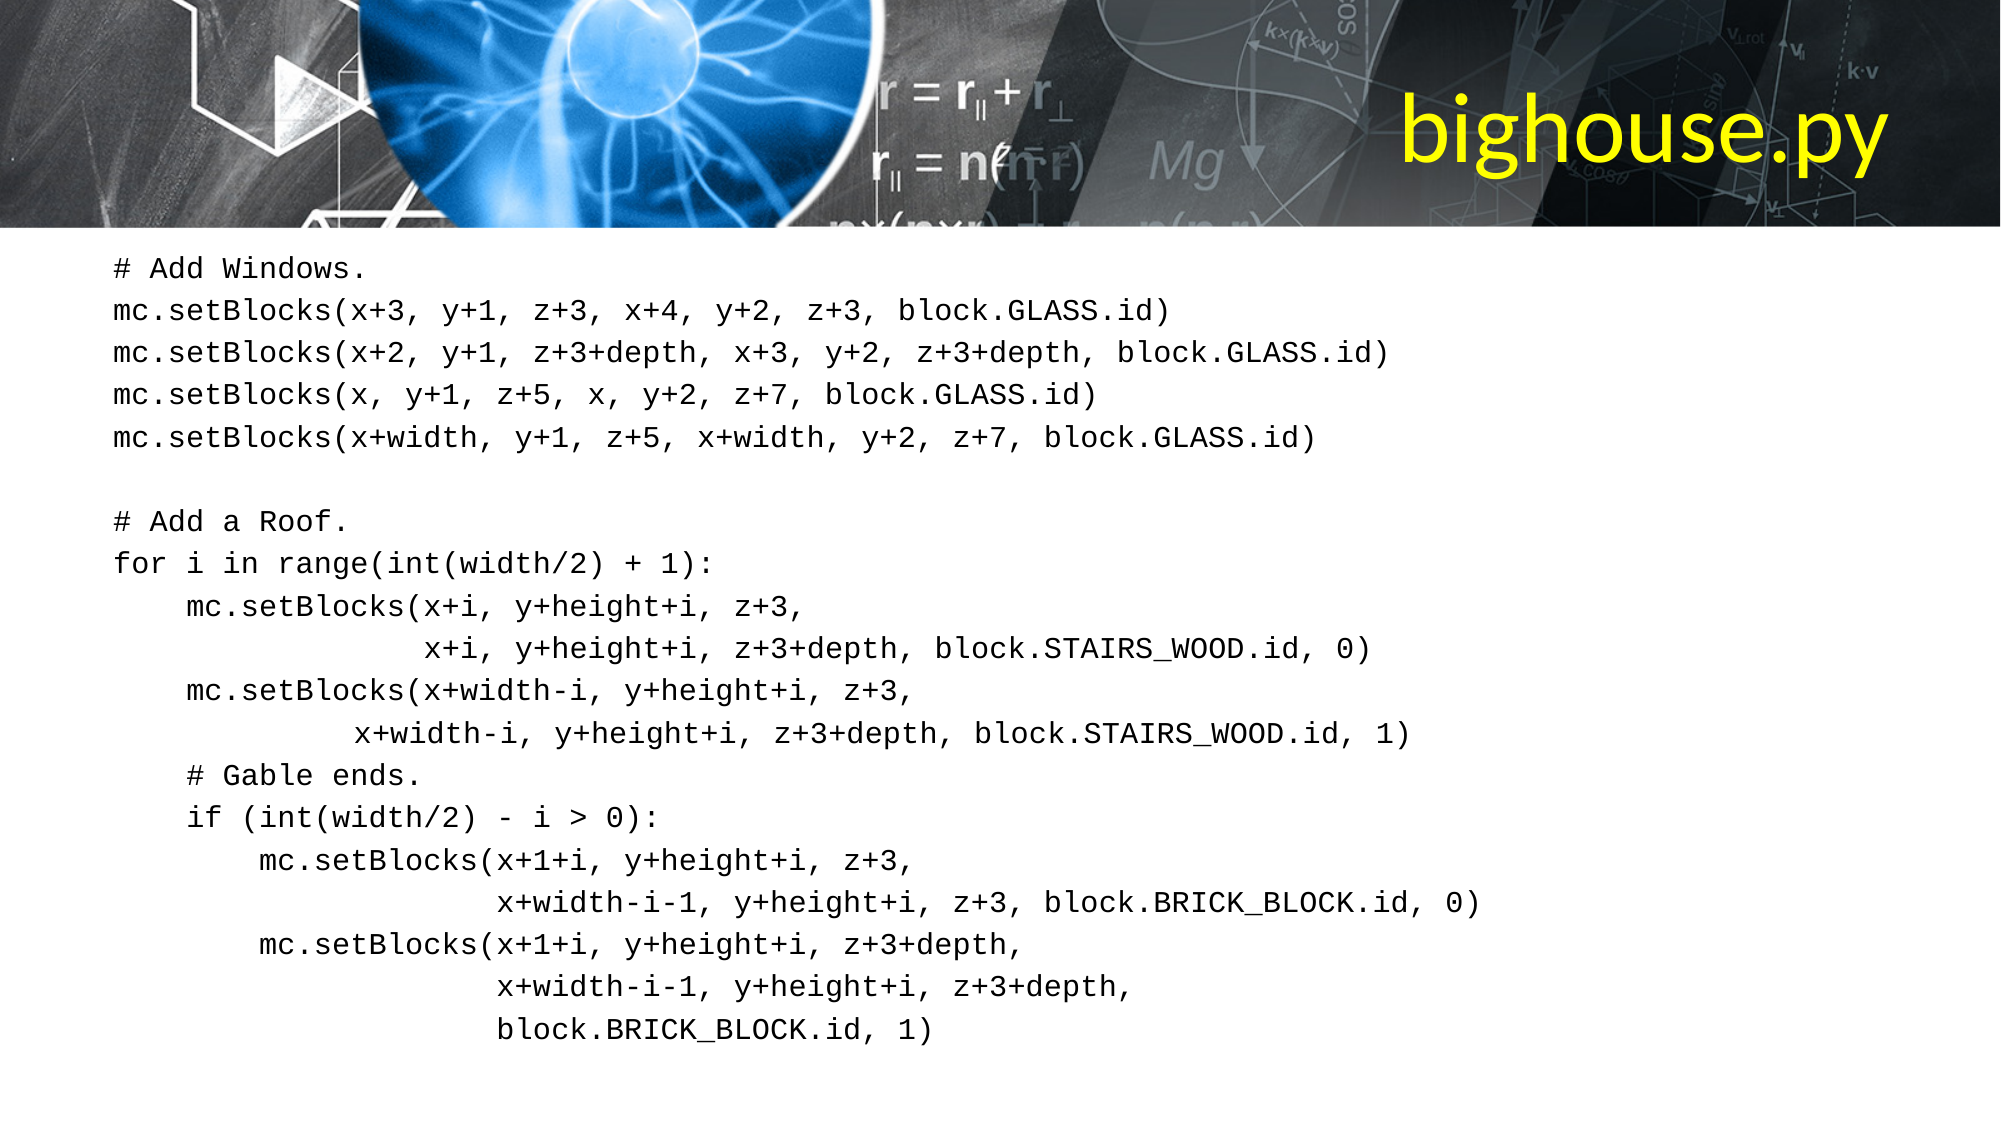

# bighouse.py
# Add Windows.
mc.setBlocks(x+3, y+1, z+3, x+4, y+2, z+3, block.GLASS.id)
mc.setBlocks(x+2, y+1, z+3+depth, x+3, y+2, z+3+depth, block.GLASS.id)
mc.setBlocks(x, y+1, z+5, x, y+2, z+7, block.GLASS.id)
mc.setBlocks(x+width, y+1, z+5, x+width, y+2, z+7, block.GLASS.id)

# Add a Roof.
for i in range(int(width/2) + 1):
    mc.setBlocks(x+i, y+height+i, z+3,
                 x+i, y+height+i, z+3+depth, block.STAIRS_WOOD.id, 0)
    mc.setBlocks(x+width-i, y+height+i, z+3,
	        x+width-i, y+height+i, z+3+depth, block.STAIRS_WOOD.id, 1)
    # Gable ends.
    if (int(width/2) - i > 0):
        mc.setBlocks(x+1+i, y+height+i, z+3,
                     x+width-i-1, y+height+i, z+3, block.BRICK_BLOCK.id, 0)
        mc.setBlocks(x+1+i, y+height+i, z+3+depth,
                     x+width-i-1, y+height+i, z+3+depth,
                     block.BRICK_BLOCK.id, 1)